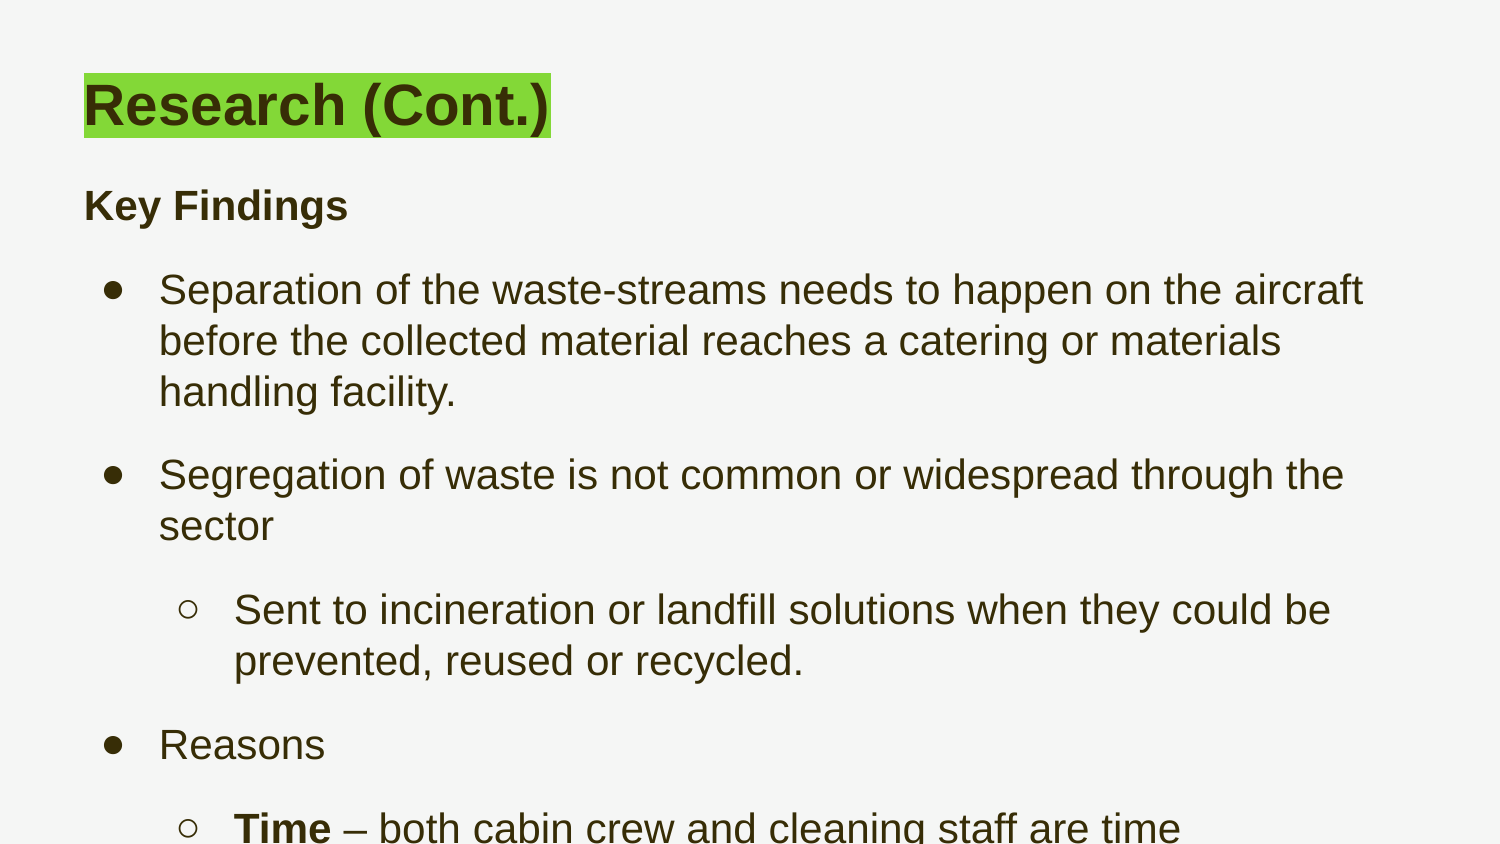

# Research (Cont.)
Key Findings
Separation of the waste-streams needs to happen on the aircraft before the collected material reaches a catering or materials handling facility.
Segregation of waste is not common or widespread through the sector
Sent to incineration or landfill solutions when they could be prevented, reused or recycled.
Reasons
Time – both cabin crew and cleaning staff are time constrained with little spare capacity to undertake additional tasks that would extend their duties.
Costs of waste handling and disposal are frequently not specified within catering and cleaning contracts so there are few incentives for airline staff procuring those services to question waste treatment costs or to put measures in place to reduce them.
Airlines are more conscious of customer service, quality and branding than cabin waste management.
Perception of risk and the need for regulatory compliance may mean that airlines, catering and cleaning companies take a precautionary stance when handling cabin waste.